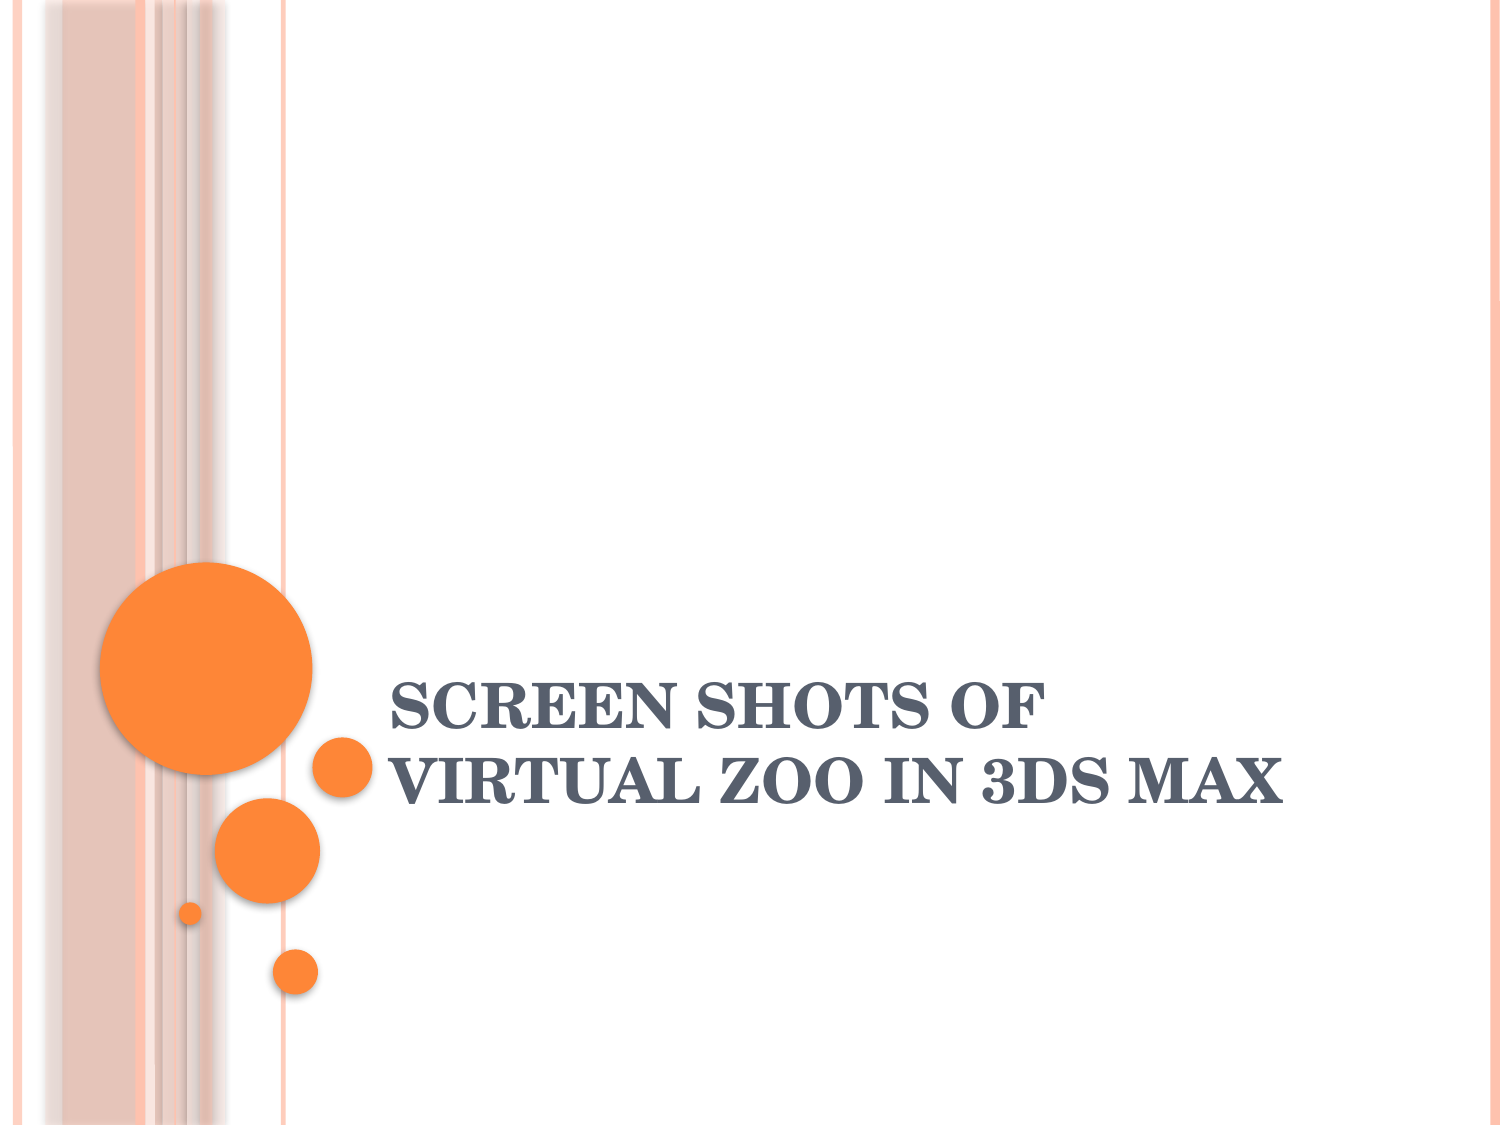

# SCREEN SHOTS OF VIRTUAL ZOO IN 3DS MAX